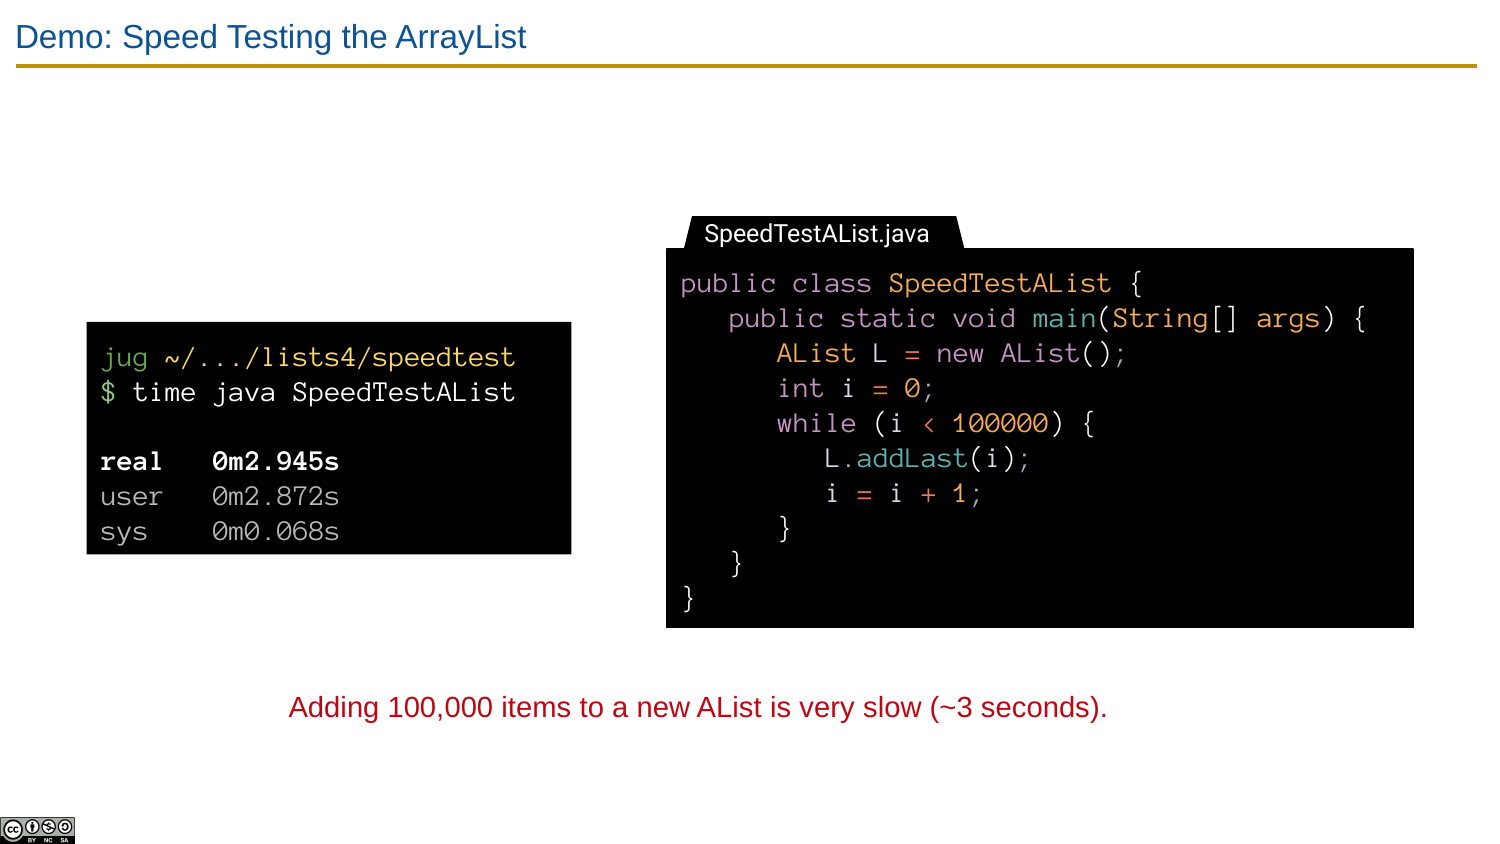

# Demo: Speed Testing the ArrayList
SpeedTestAList.java
public class SpeedTestAList {
   public static void main(String[] args) {
      AList L = new AList();
      int i = 0;
      while (i < 100000) {
         L.addLast(i);
         i = i + 1;
      }
   }
}
jug ~/.../lists4/speedtest
$ time java SpeedTestAList

real   0m2.945s
user   0m2.872s
sys    0m0.068s
Adding 100,000 items to a new AList is very slow (~3 seconds).